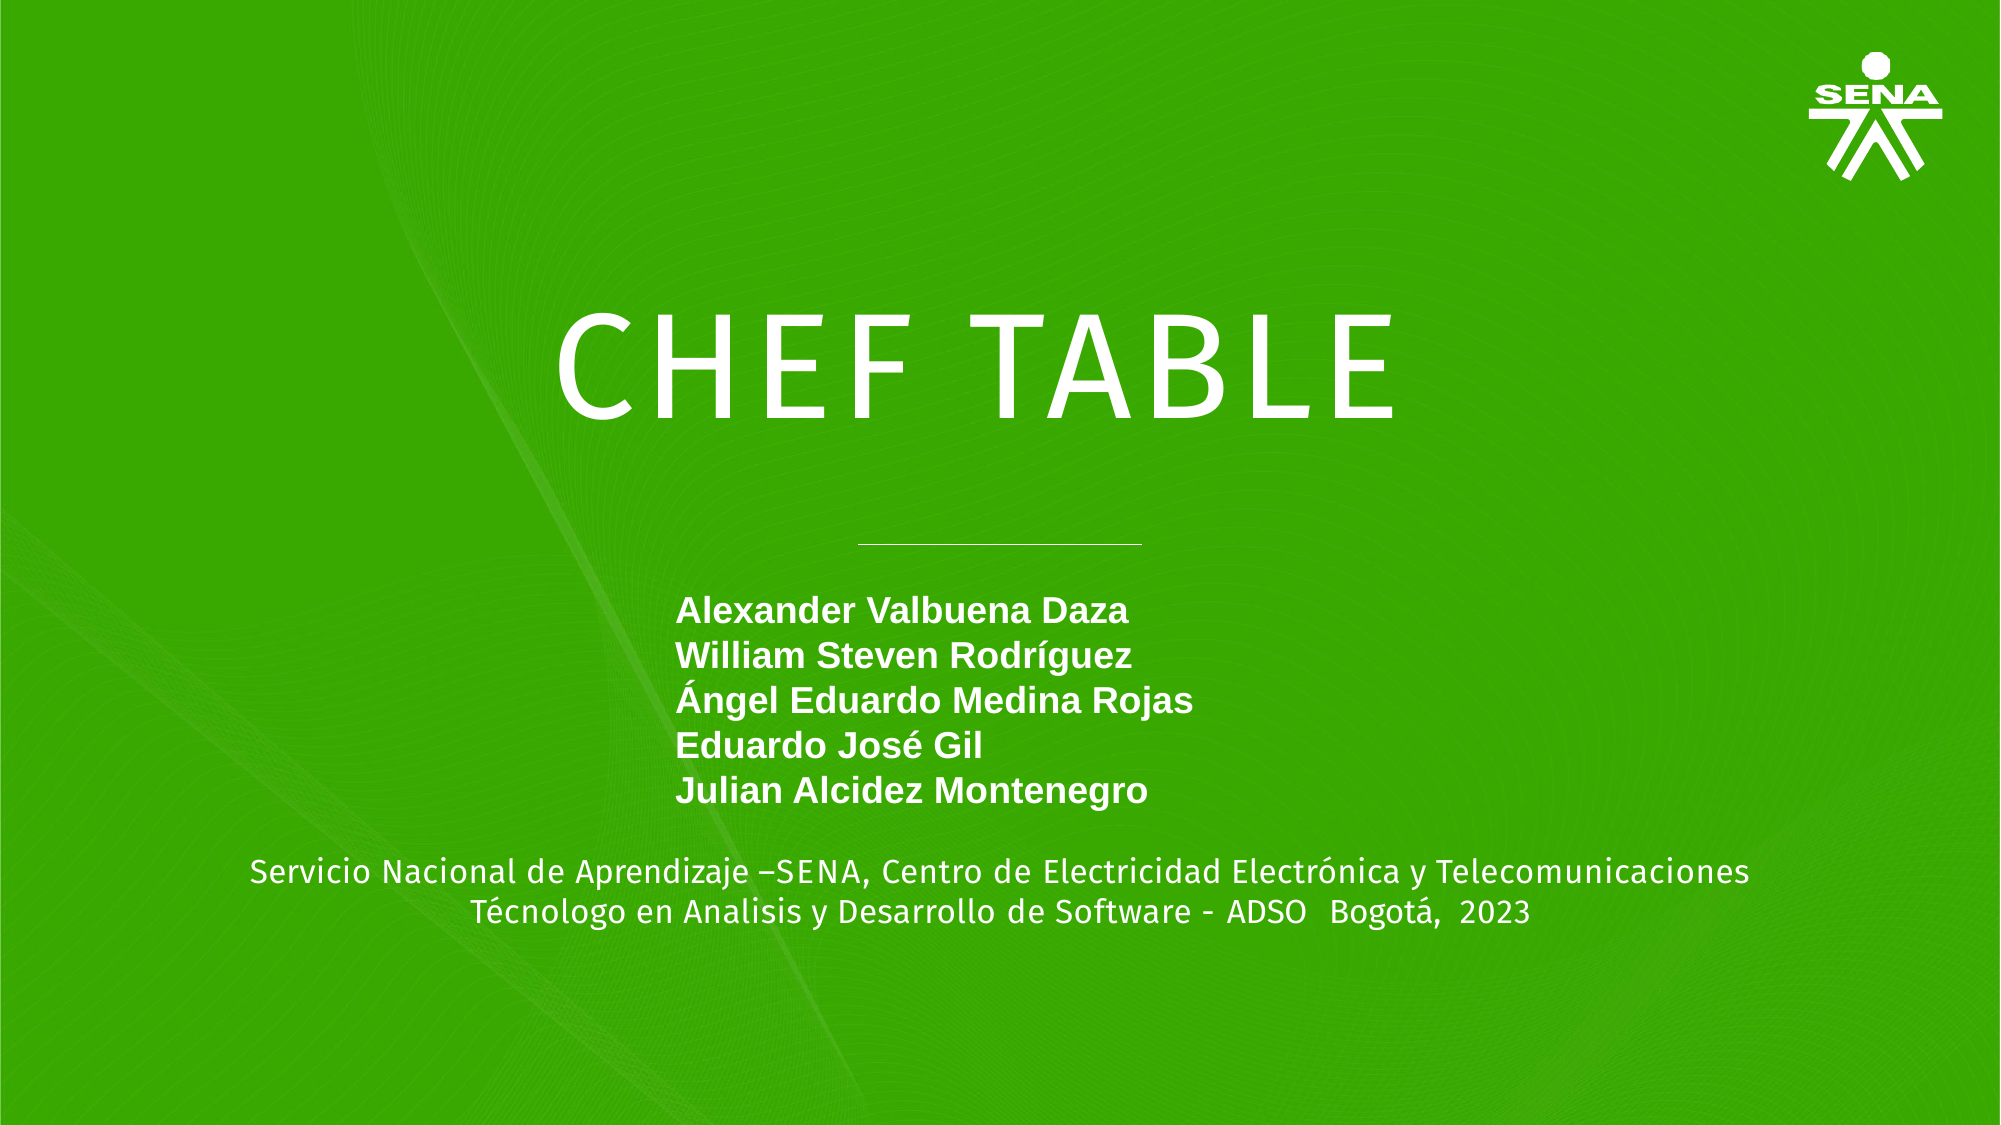

# CHEF TABLE

Alexander Valbuena Daza
William Steven Rodríguez
Ángel Eduardo Medina Rojas
Eduardo José Gil
Julian Alcidez Montenegro

Servicio Nacional de Aprendizaje –SENA, Centro de Electricidad Electrónica y Telecomunicaciones
Técnologo en Analisis y Desarrollo de Software - ADSO  Bogotá,  2023